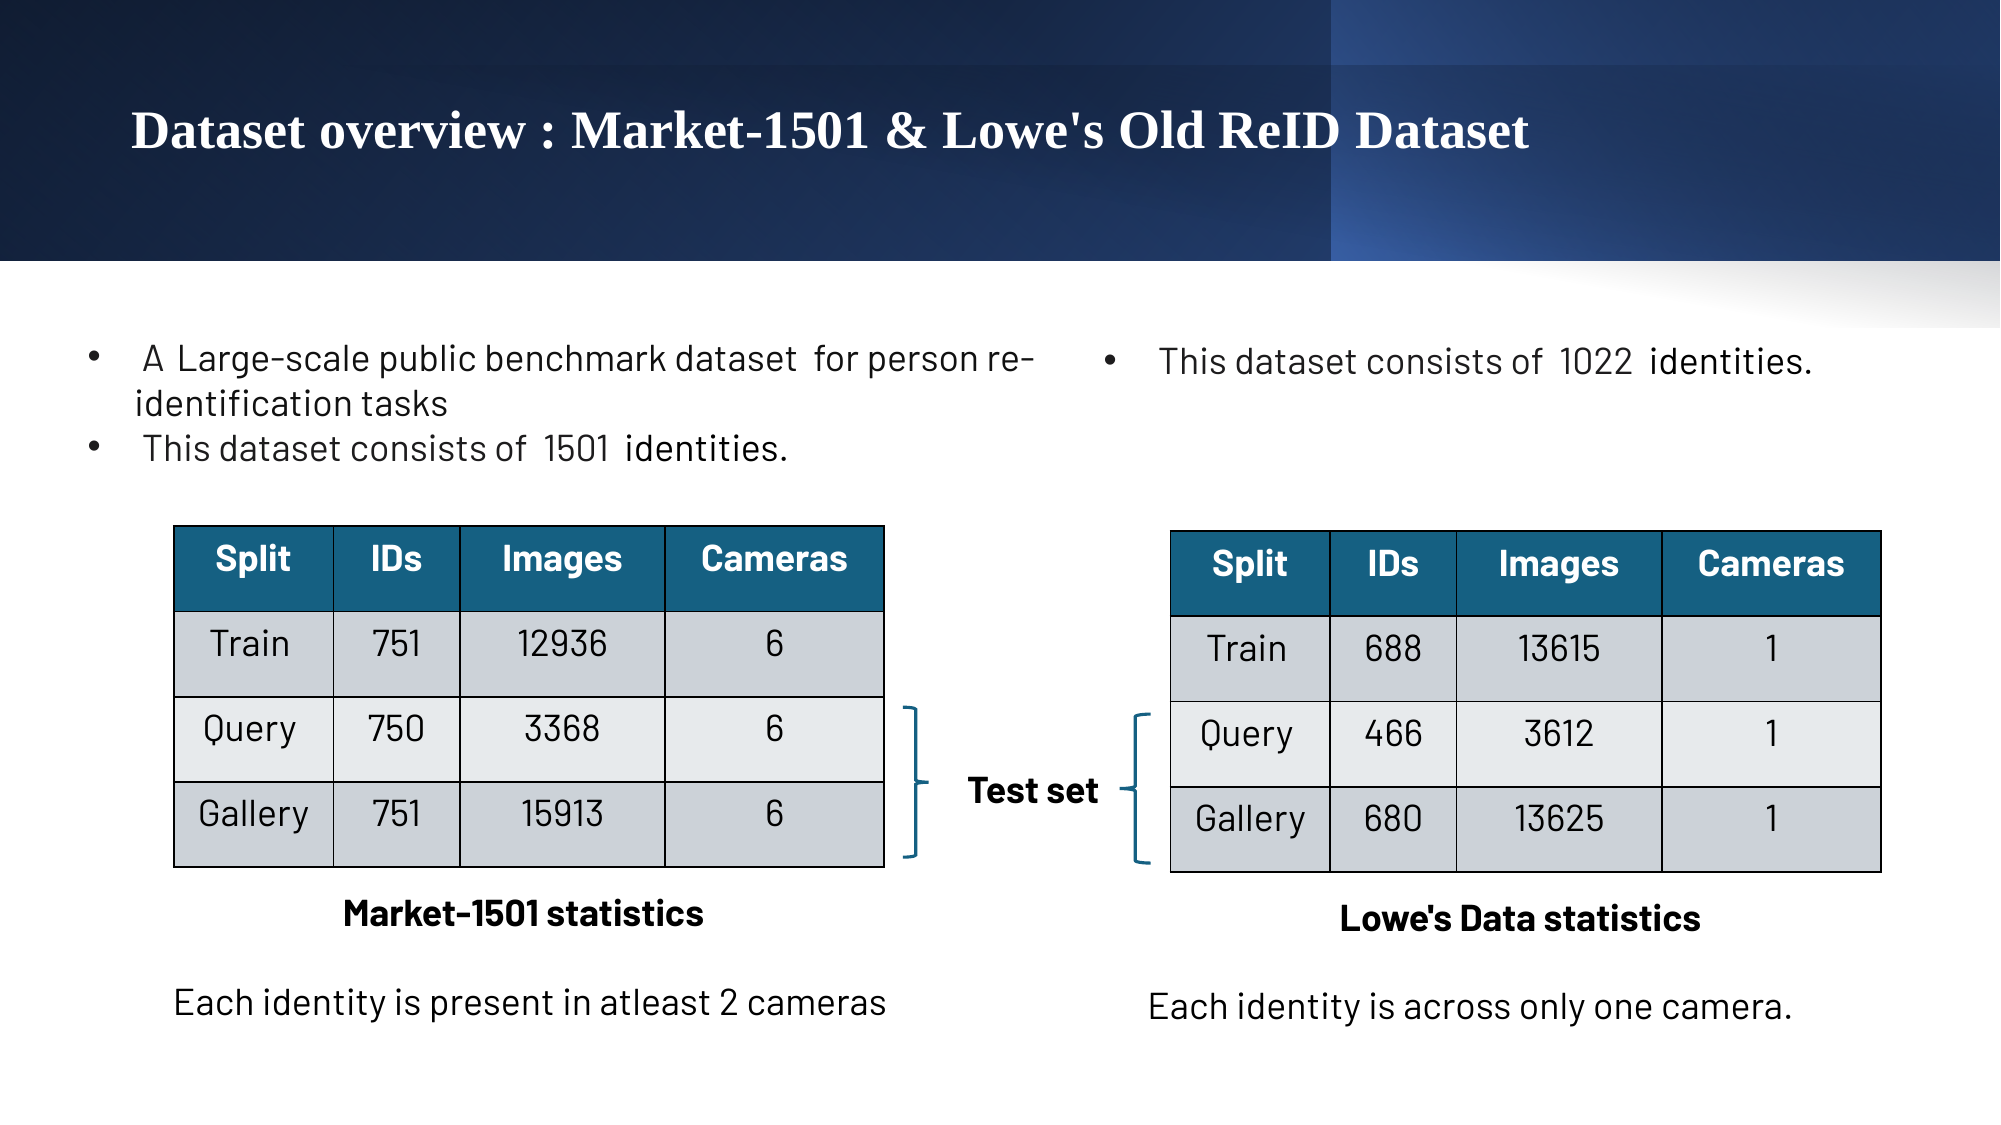

# Dataset overview : Market-1501 & Lowe's Old ReID Dataset

 A  Large-scale public benchmark dataset  for person re-identification tasks
 This dataset consists of  1501  identities.

 This dataset consists of  1022  identities.
| Split | IDs | Images | Cameras |
| --- | --- | --- | --- |
| Train | 751 | 12936 | 6 |
| Query | 750 | 3368 | 6 |
| Gallery | 751 | 15913 | 6 |
| Split | IDs | Images | Cameras |
| --- | --- | --- | --- |
| Train | 688 | 13615 | 1 |
| Query | 466 | 3612 | 1 |
| Gallery | 680 | 13625 | 1 |

Test set
Market-1501 statistics
Lowe's Data statistics
Each identity is present in atleast 2 cameras
Each identity is across only one camera.